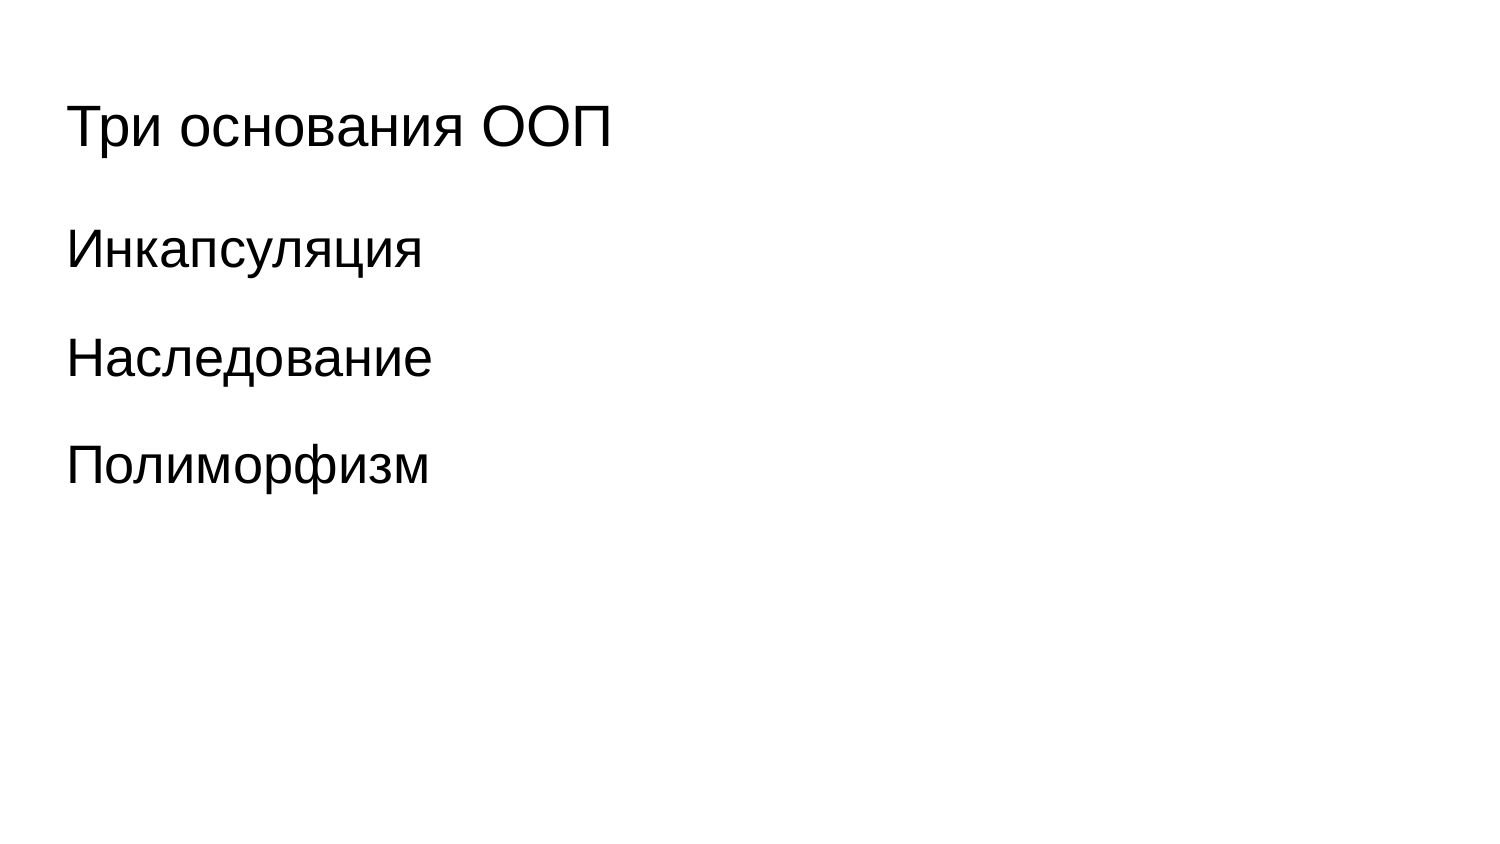

# Три основания ООП
Инкапсуляция
Наследование
Полиморфизм